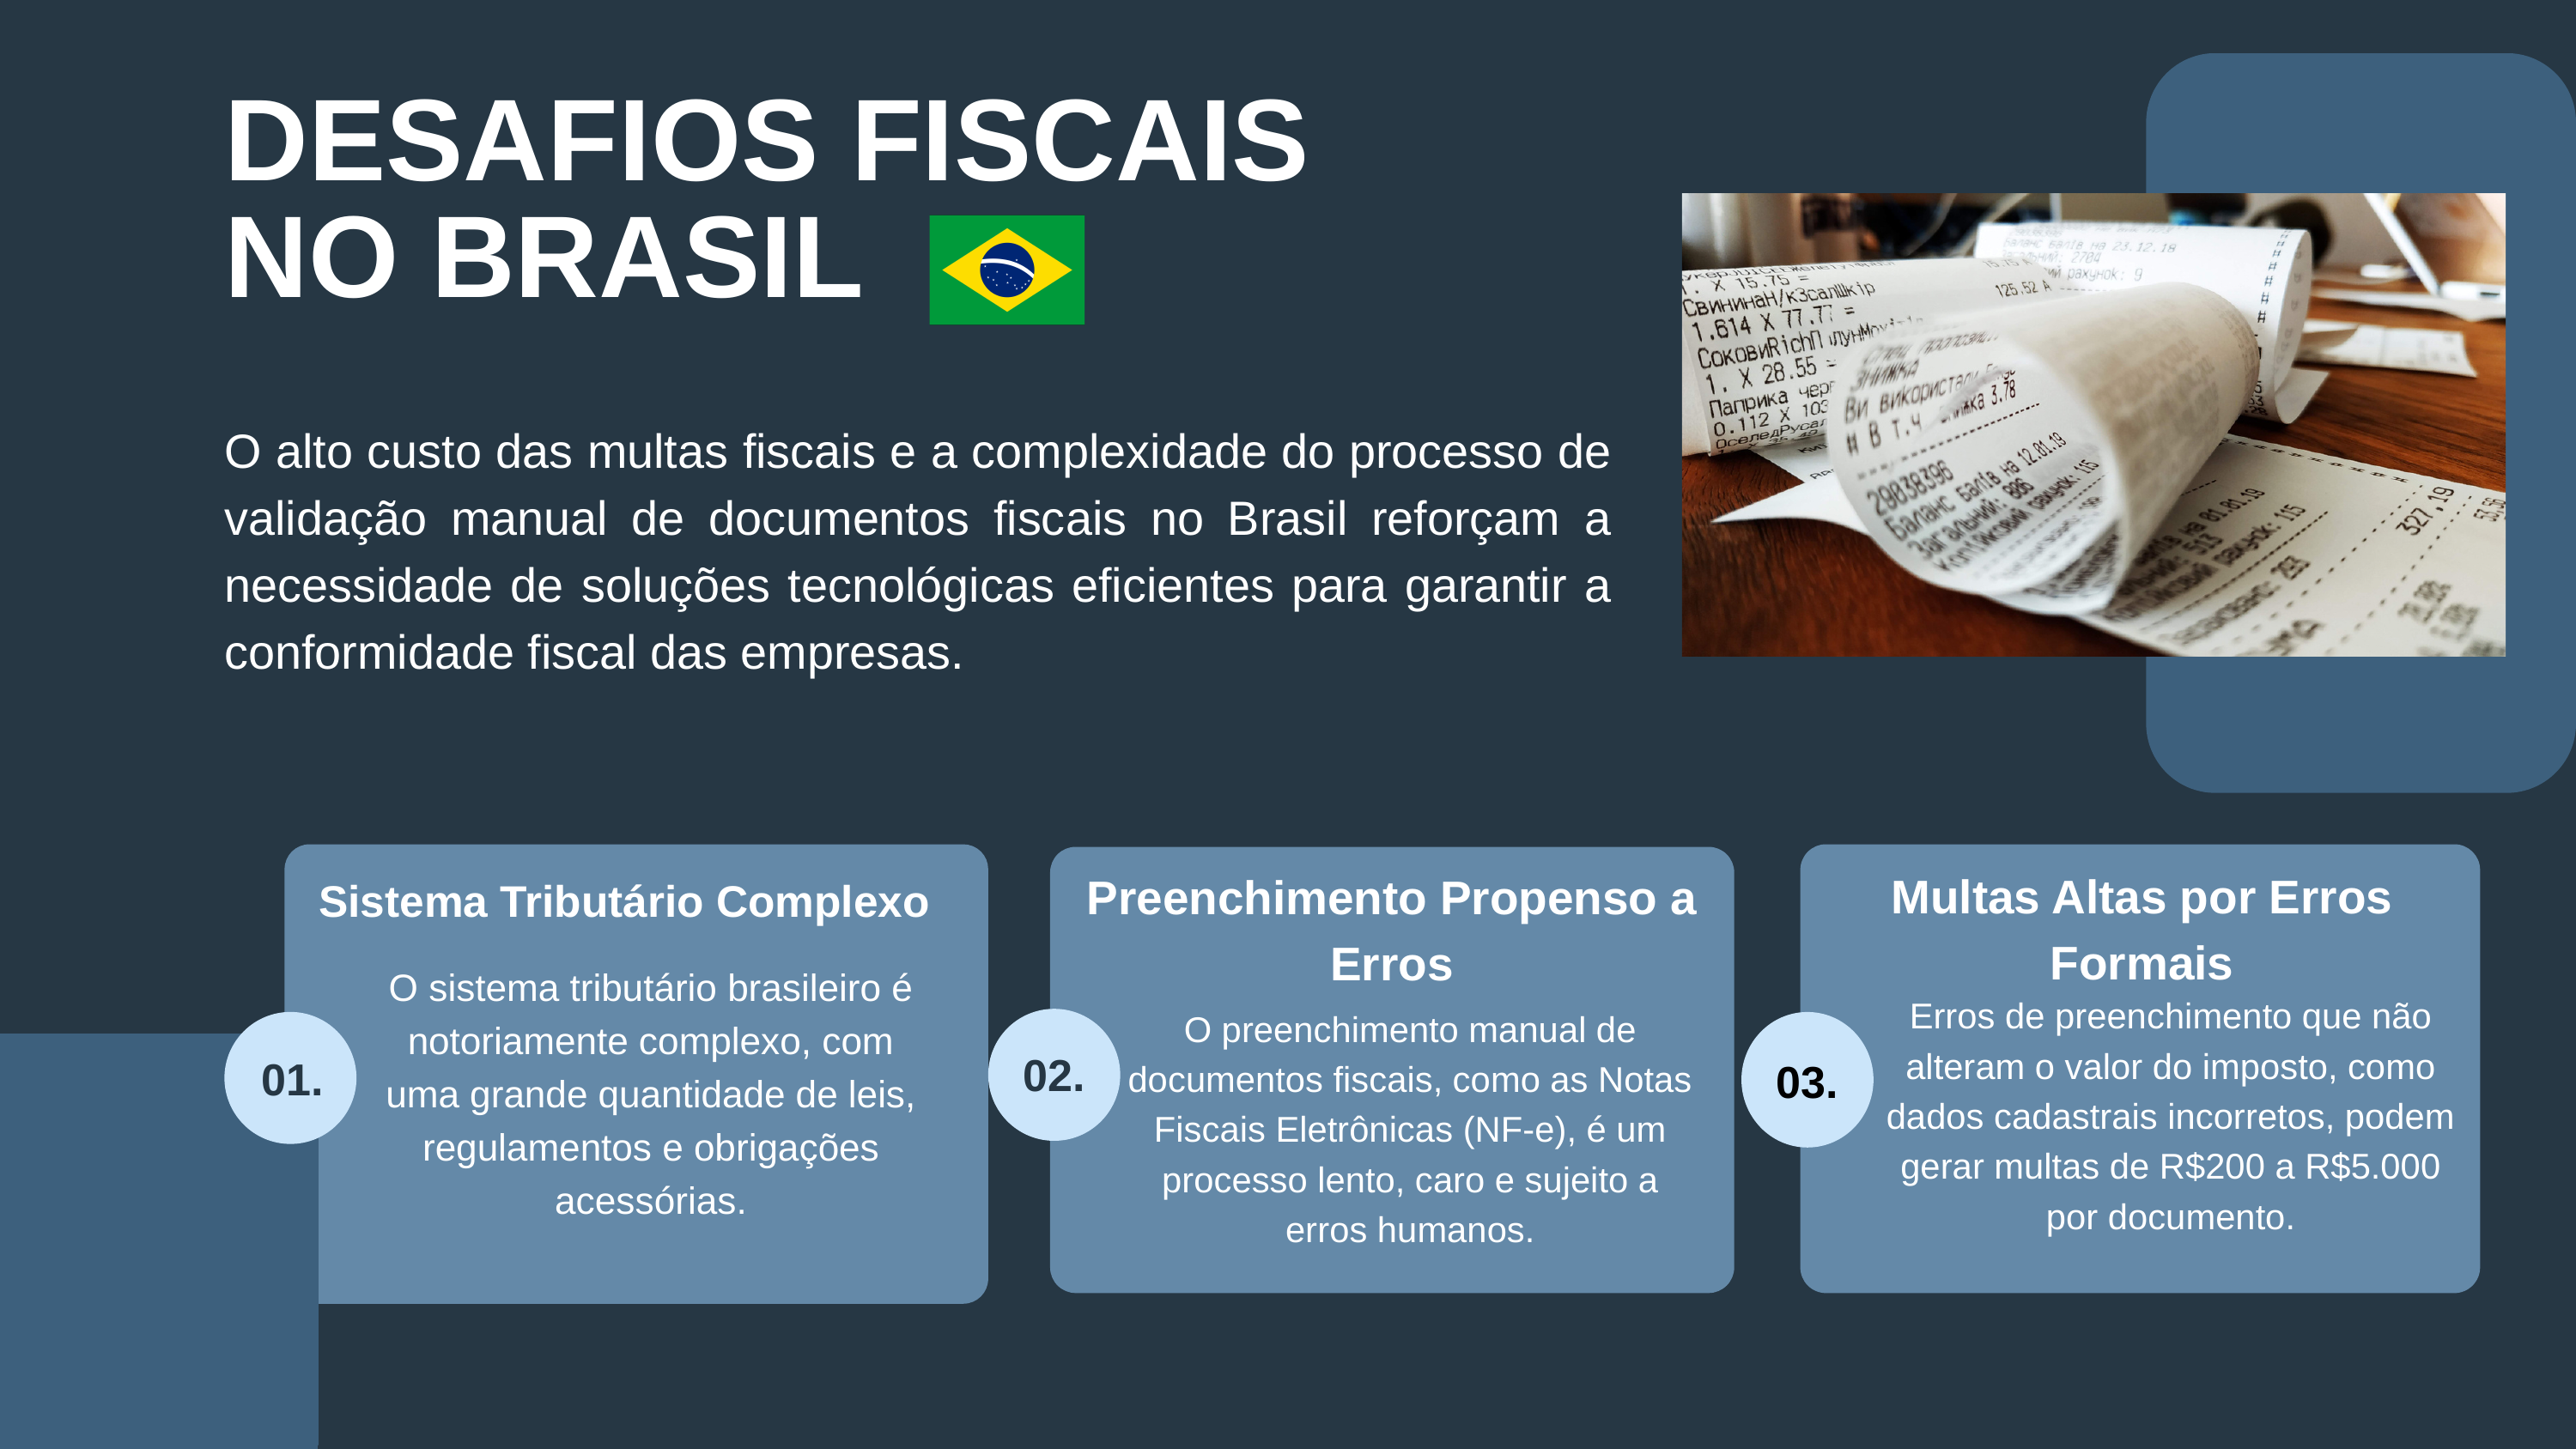

DESAFIOS FISCAIS NO BRASIL

O alto custo das multas fiscais e a complexidade do processo de validação manual de documentos fiscais no Brasil reforçam a necessidade de soluções tecnológicas eficientes para garantir a conformidade fiscal das empresas.

Multas Altas por Erros Formais
Preenchimento Propenso a Erros
Sistema Tributário Complexo
O sistema tributário brasileiro é notoriamente complexo, com uma grande quantidade de leis, regulamentos e obrigações acessórias.
Erros de preenchimento que não alteram o valor do imposto, como dados cadastrais incorretos, podem gerar multas de R$200 a R$5.000 por documento.
O preenchimento manual de documentos fiscais, como as Notas Fiscais Eletrônicas (NF-e), é um processo lento, caro e sujeito a erros humanos.

03.

02.
01.